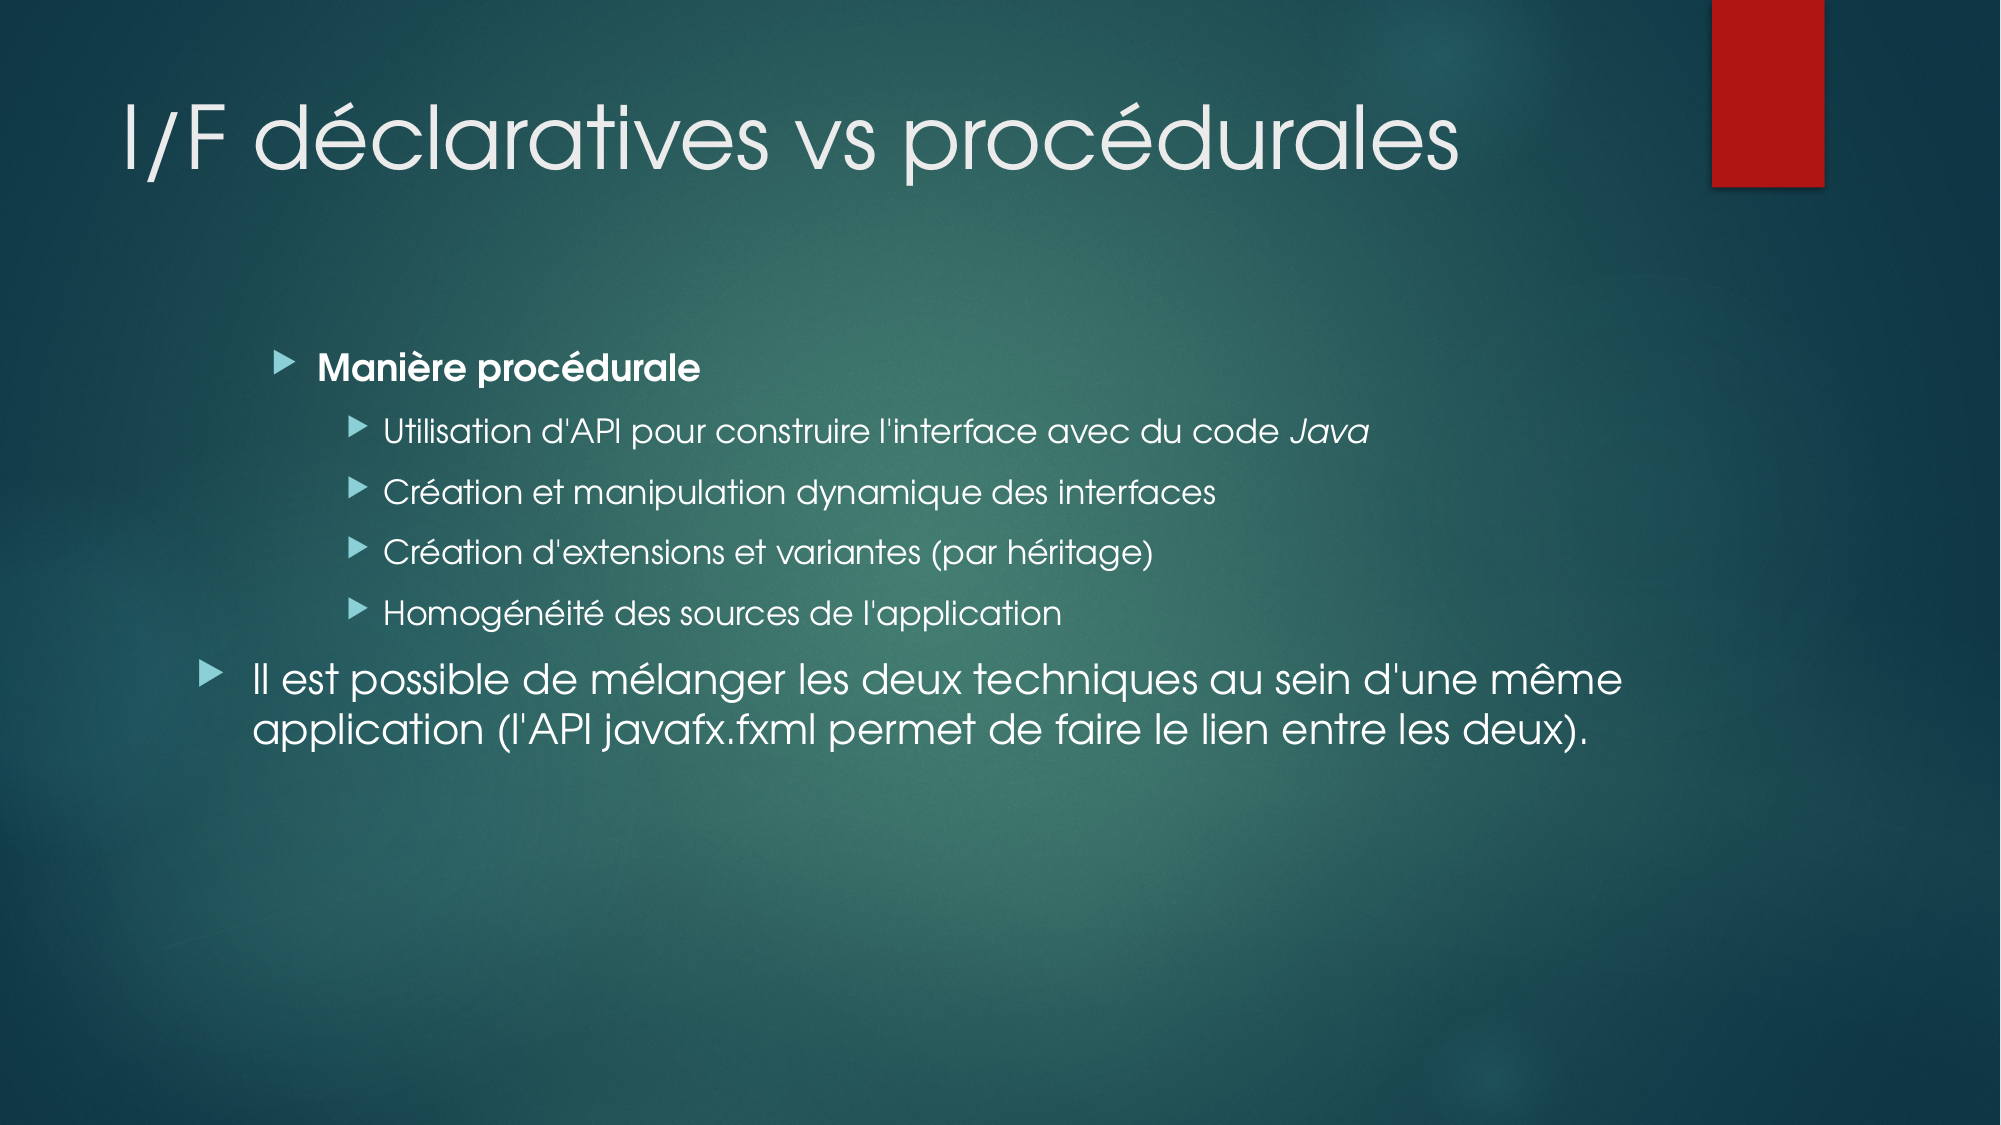

# I/F déclaratives vs procédurales
Manière procédurale
Utilisation d'API pour construire l'interface avec du code Java
Création et manipulation dynamique des interfaces
Création d'extensions et variantes (par héritage)
Homogénéité des sources de l'application
Il est possible de mélanger les deux techniques au sein d'une même application (l'API javafx.fxml permet de faire le lien entre les deux).